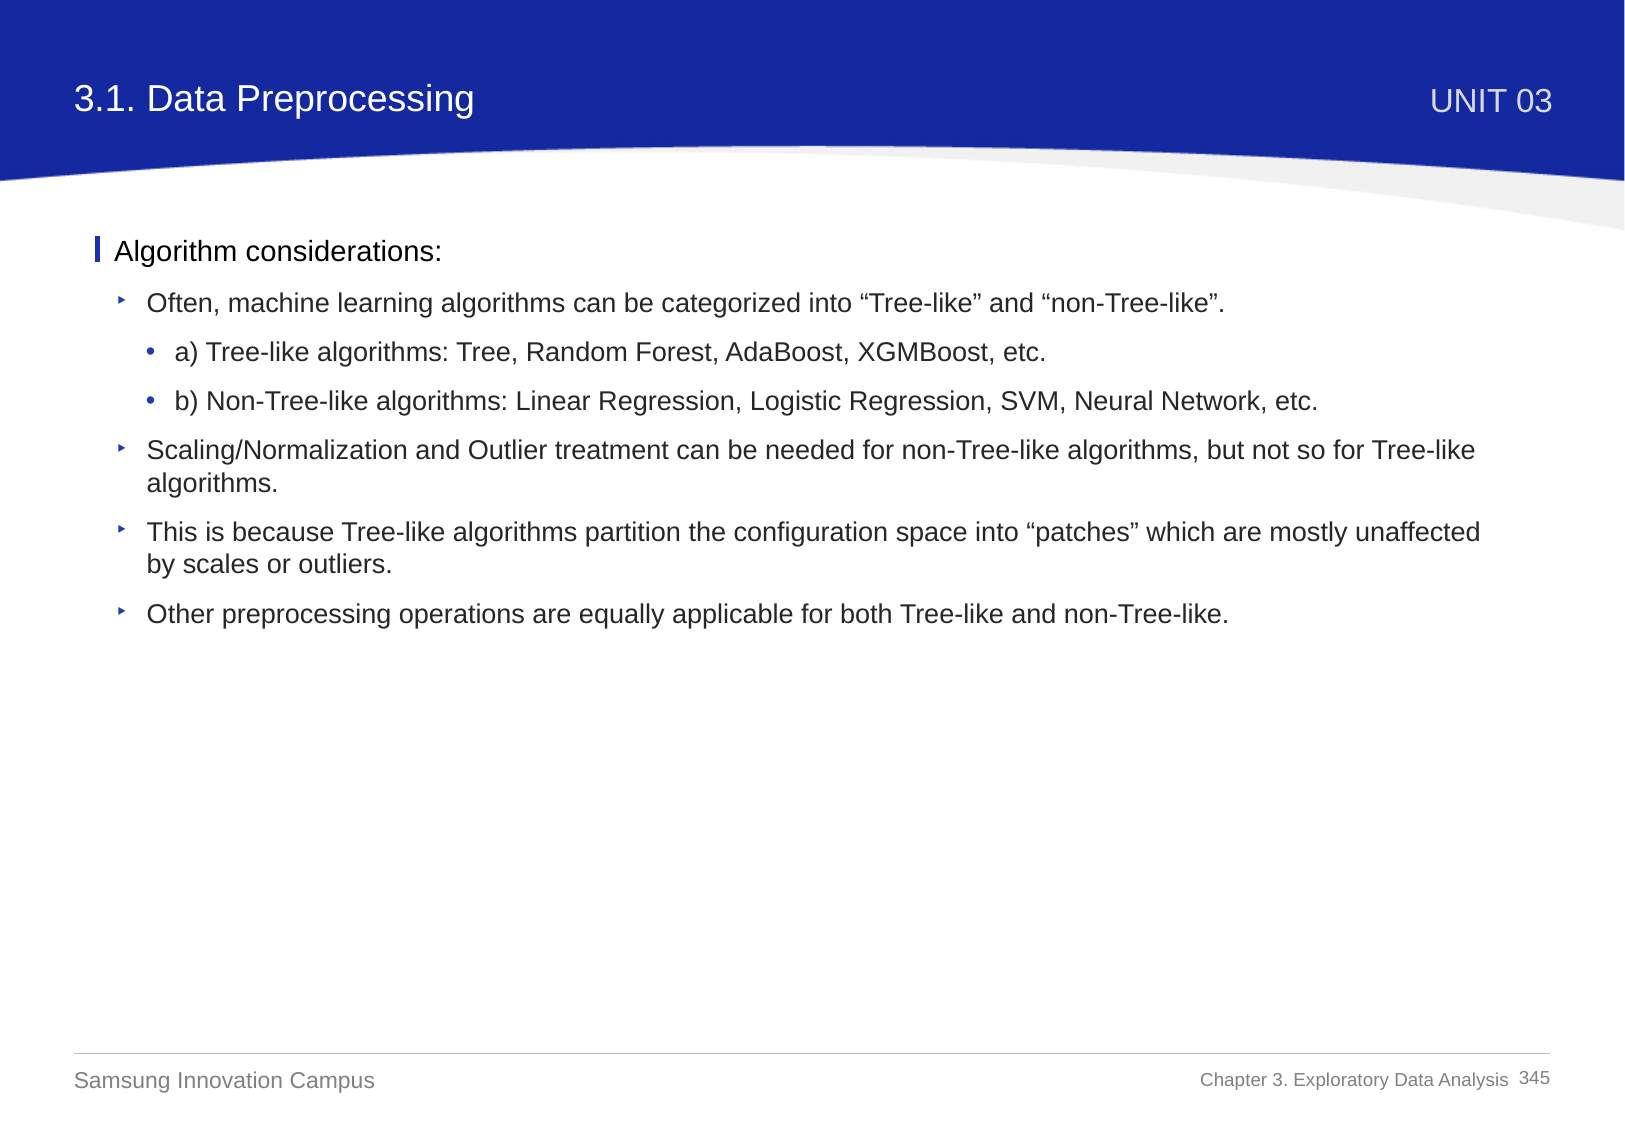

3.1. Data Preprocessing
UNIT 03
Algorithm considerations:
Often, machine learning algorithms can be categorized into “Tree-like” and “non-Tree-like”.
a) Tree-like algorithms: Tree, Random Forest, AdaBoost, XGMBoost, etc.
b) Non-Tree-like algorithms: Linear Regression, Logistic Regression, SVM, Neural Network, etc.
Scaling/Normalization and Outlier treatment can be needed for non-Tree-like algorithms, but not so for Tree-like algorithms.
This is because Tree-like algorithms partition the configuration space into “patches” which are mostly unaffected by scales or outliers.
Other preprocessing operations are equally applicable for both Tree-like and non-Tree-like.